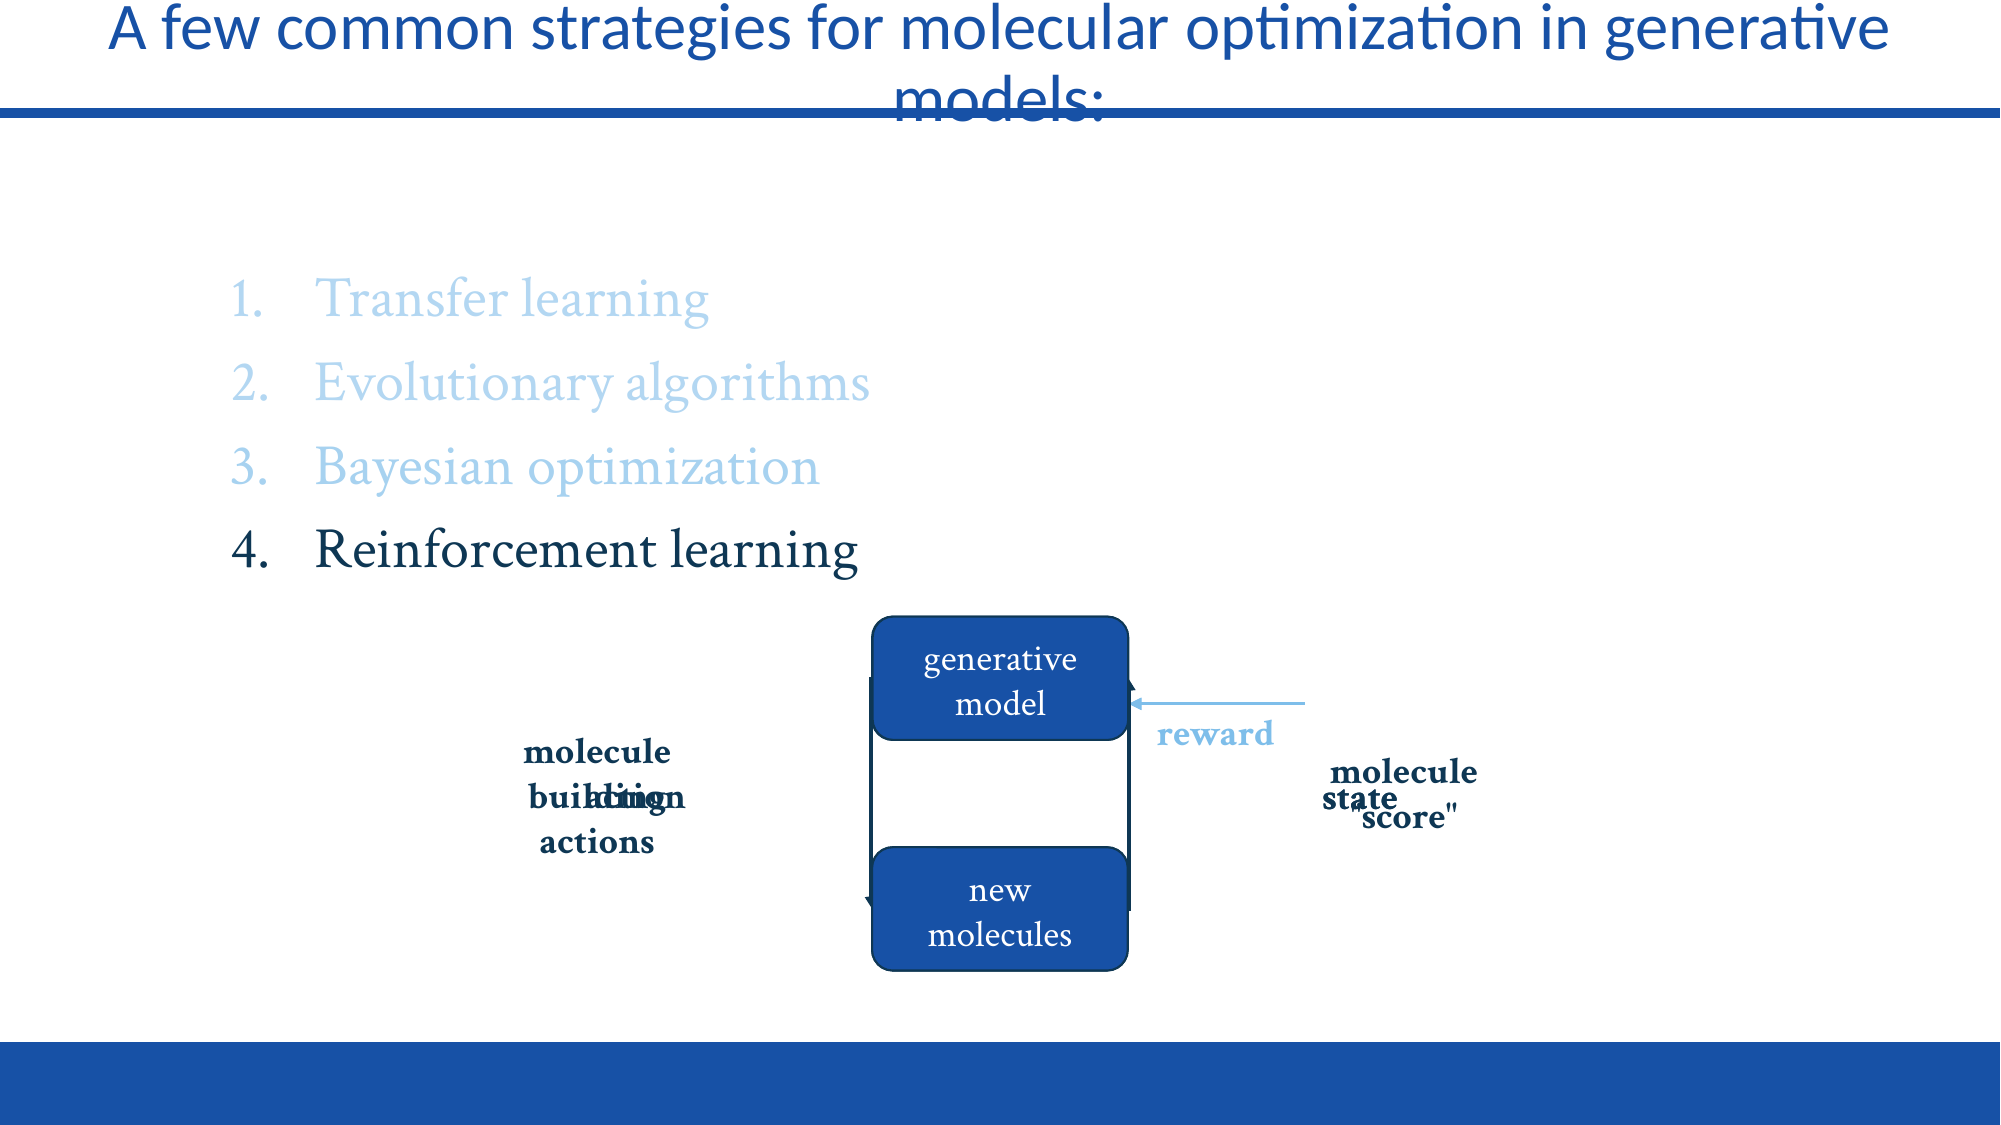

A few common strategies for molecular optimization in generative models:

Transfer learning
Evolutionary algorithms
Bayesian optimization
Reinforcement learning
agent
generative model
reward
molecule "score"
molecule building actions
action
state
state
environment
new molecules

31